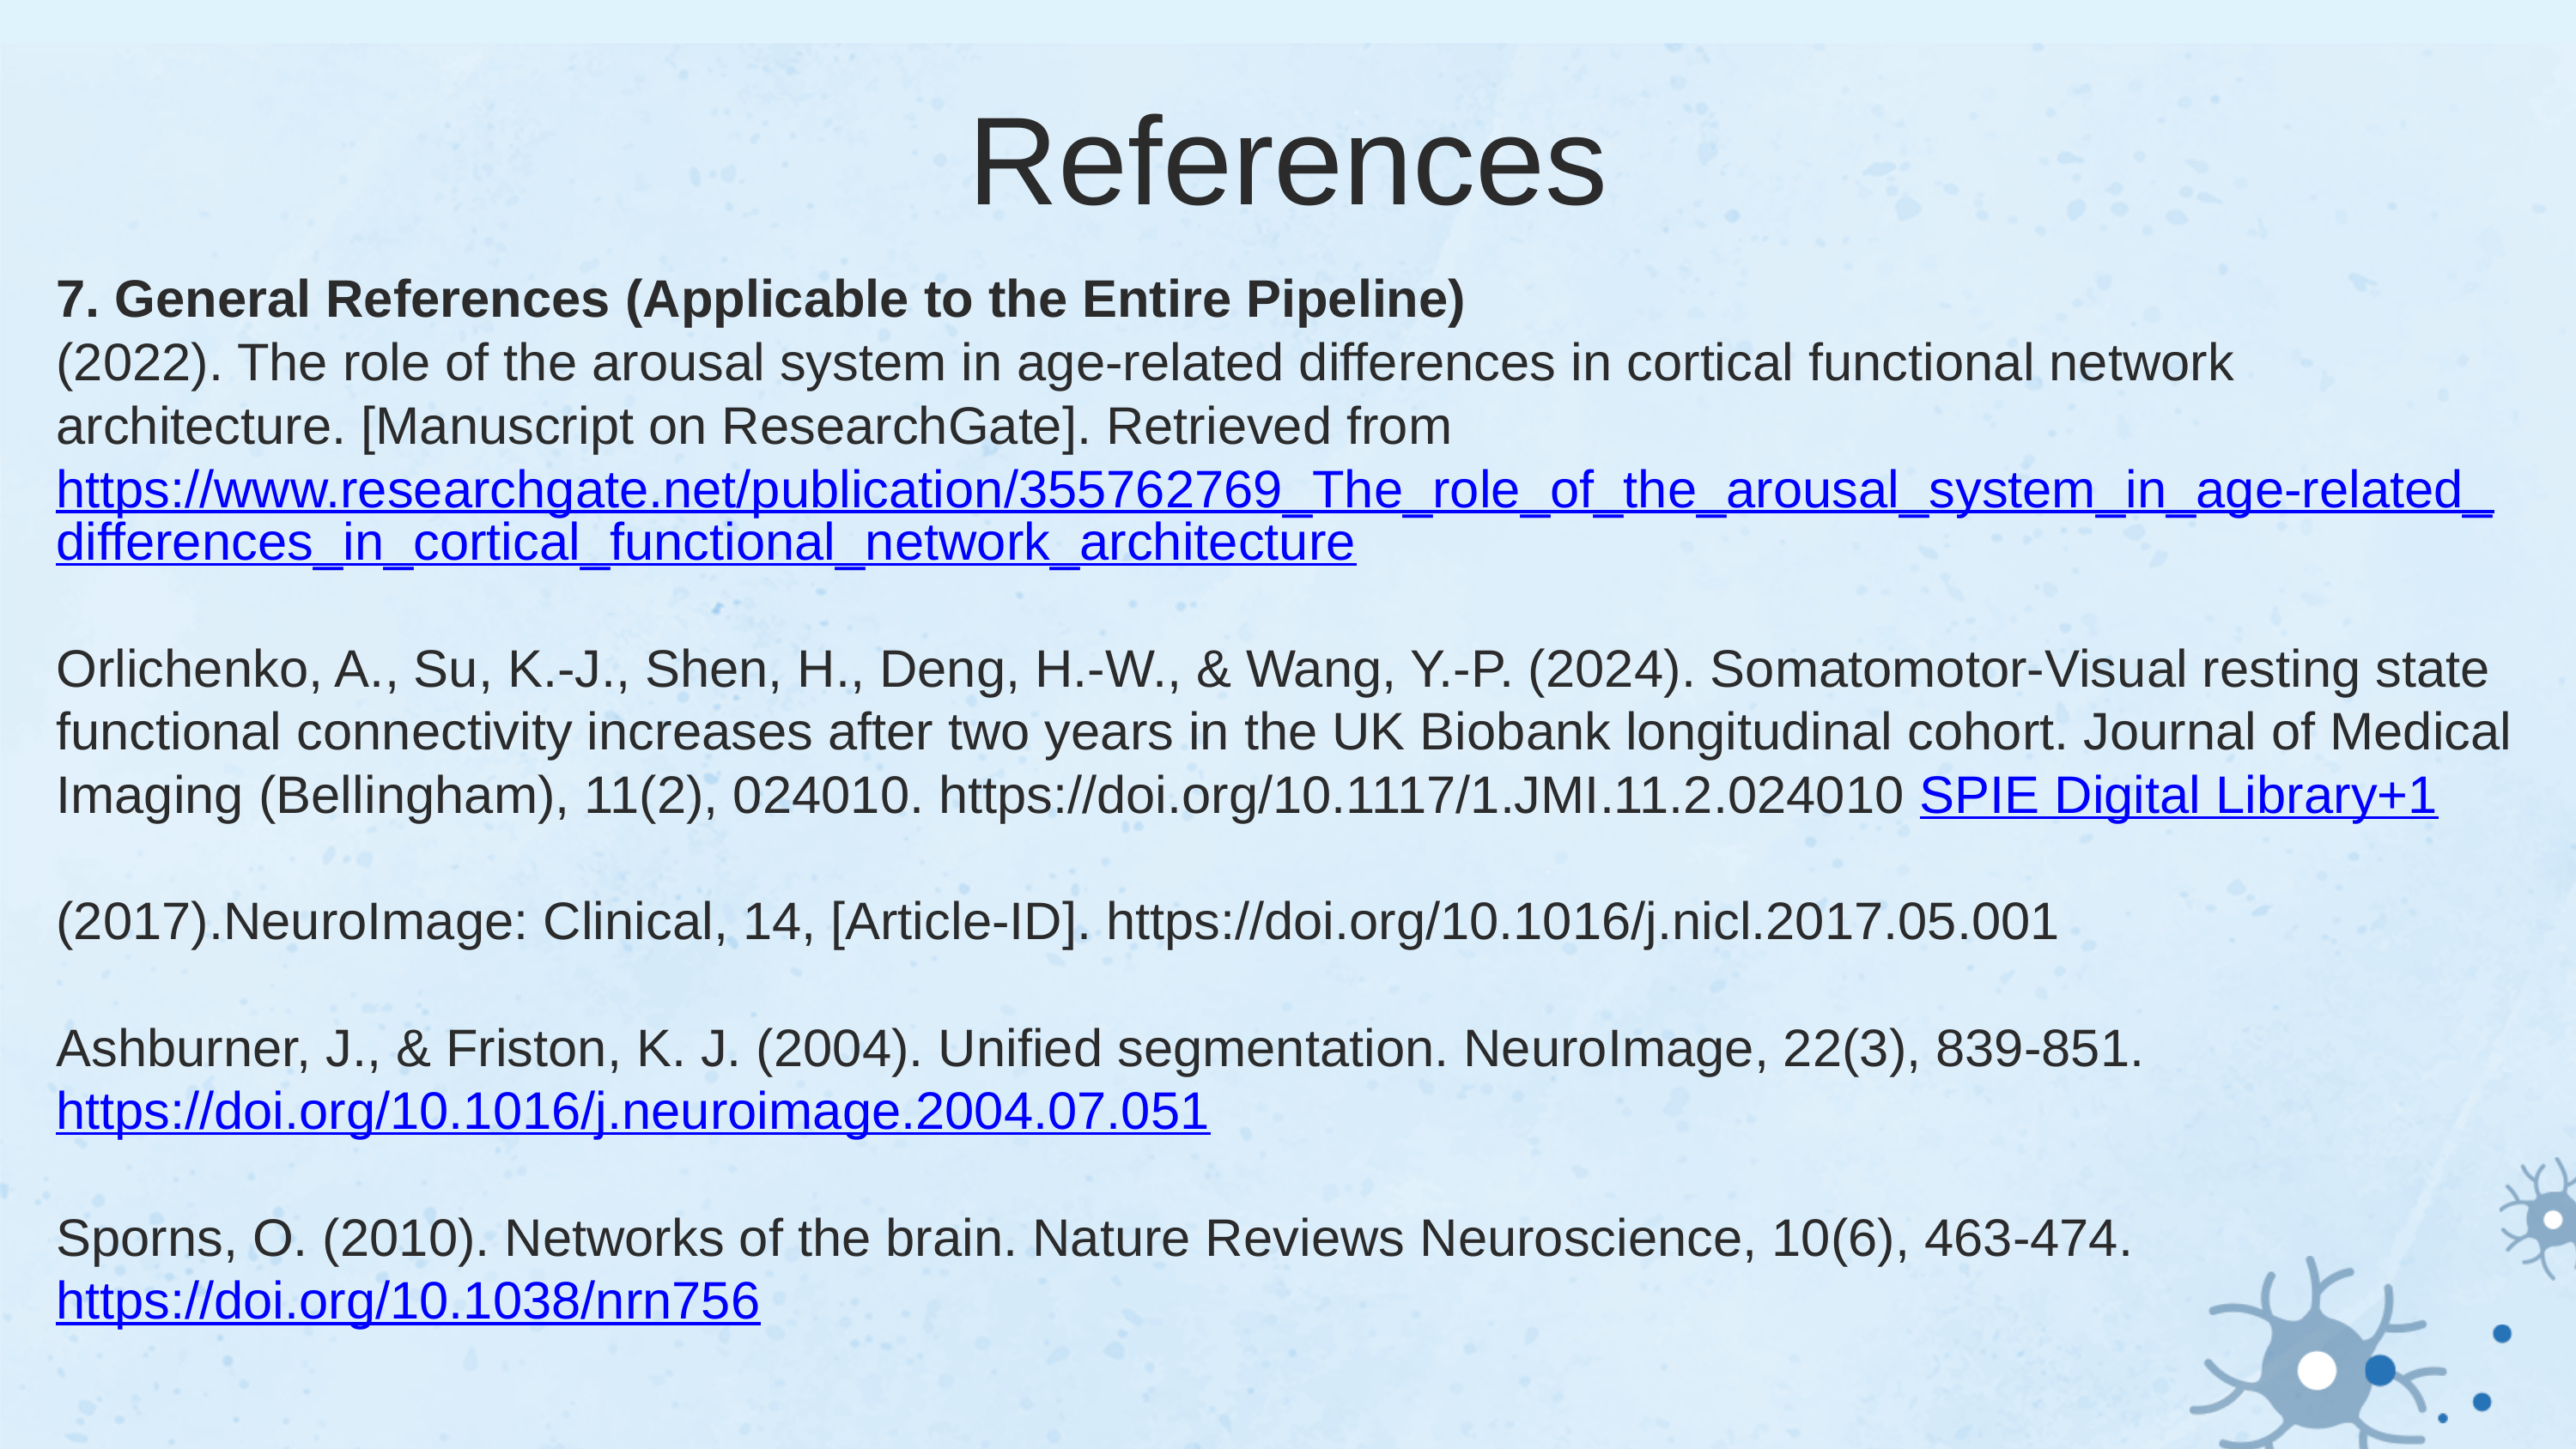

References
7. General References (Applicable to the Entire Pipeline)
(2022). The role of the arousal system in age-related differences in cortical functional network architecture. [Manuscript on ResearchGate]. Retrieved from https://www.researchgate.net/publication/355762769_The_role_of_the_arousal_system_in_age-related_differences_in_cortical_functional_network_architecture

Orlichenko, A., Su, K.-J., Shen, H., Deng, H.-W., & Wang, Y.-P. (2024). Somatomotor-Visual resting state functional connectivity increases after two years in the UK Biobank longitudinal cohort. Journal of Medical Imaging (Bellingham), 11(2), 024010. https://doi.org/10.1117/1.JMI.11.2.024010 SPIE Digital Library+1

(2017).NeuroImage: Clinical, 14, [Article-ID]. https://doi.org/10.1016/j.nicl.2017.05.001

Ashburner, J., & Friston, K. J. (2004). Unified segmentation. NeuroImage, 22(3), 839-851. https://doi.org/10.1016/j.neuroimage.2004.07.051

Sporns, O. (2010). Networks of the brain. Nature Reviews Neuroscience, 10(6), 463-474. https://doi.org/10.1038/nrn756